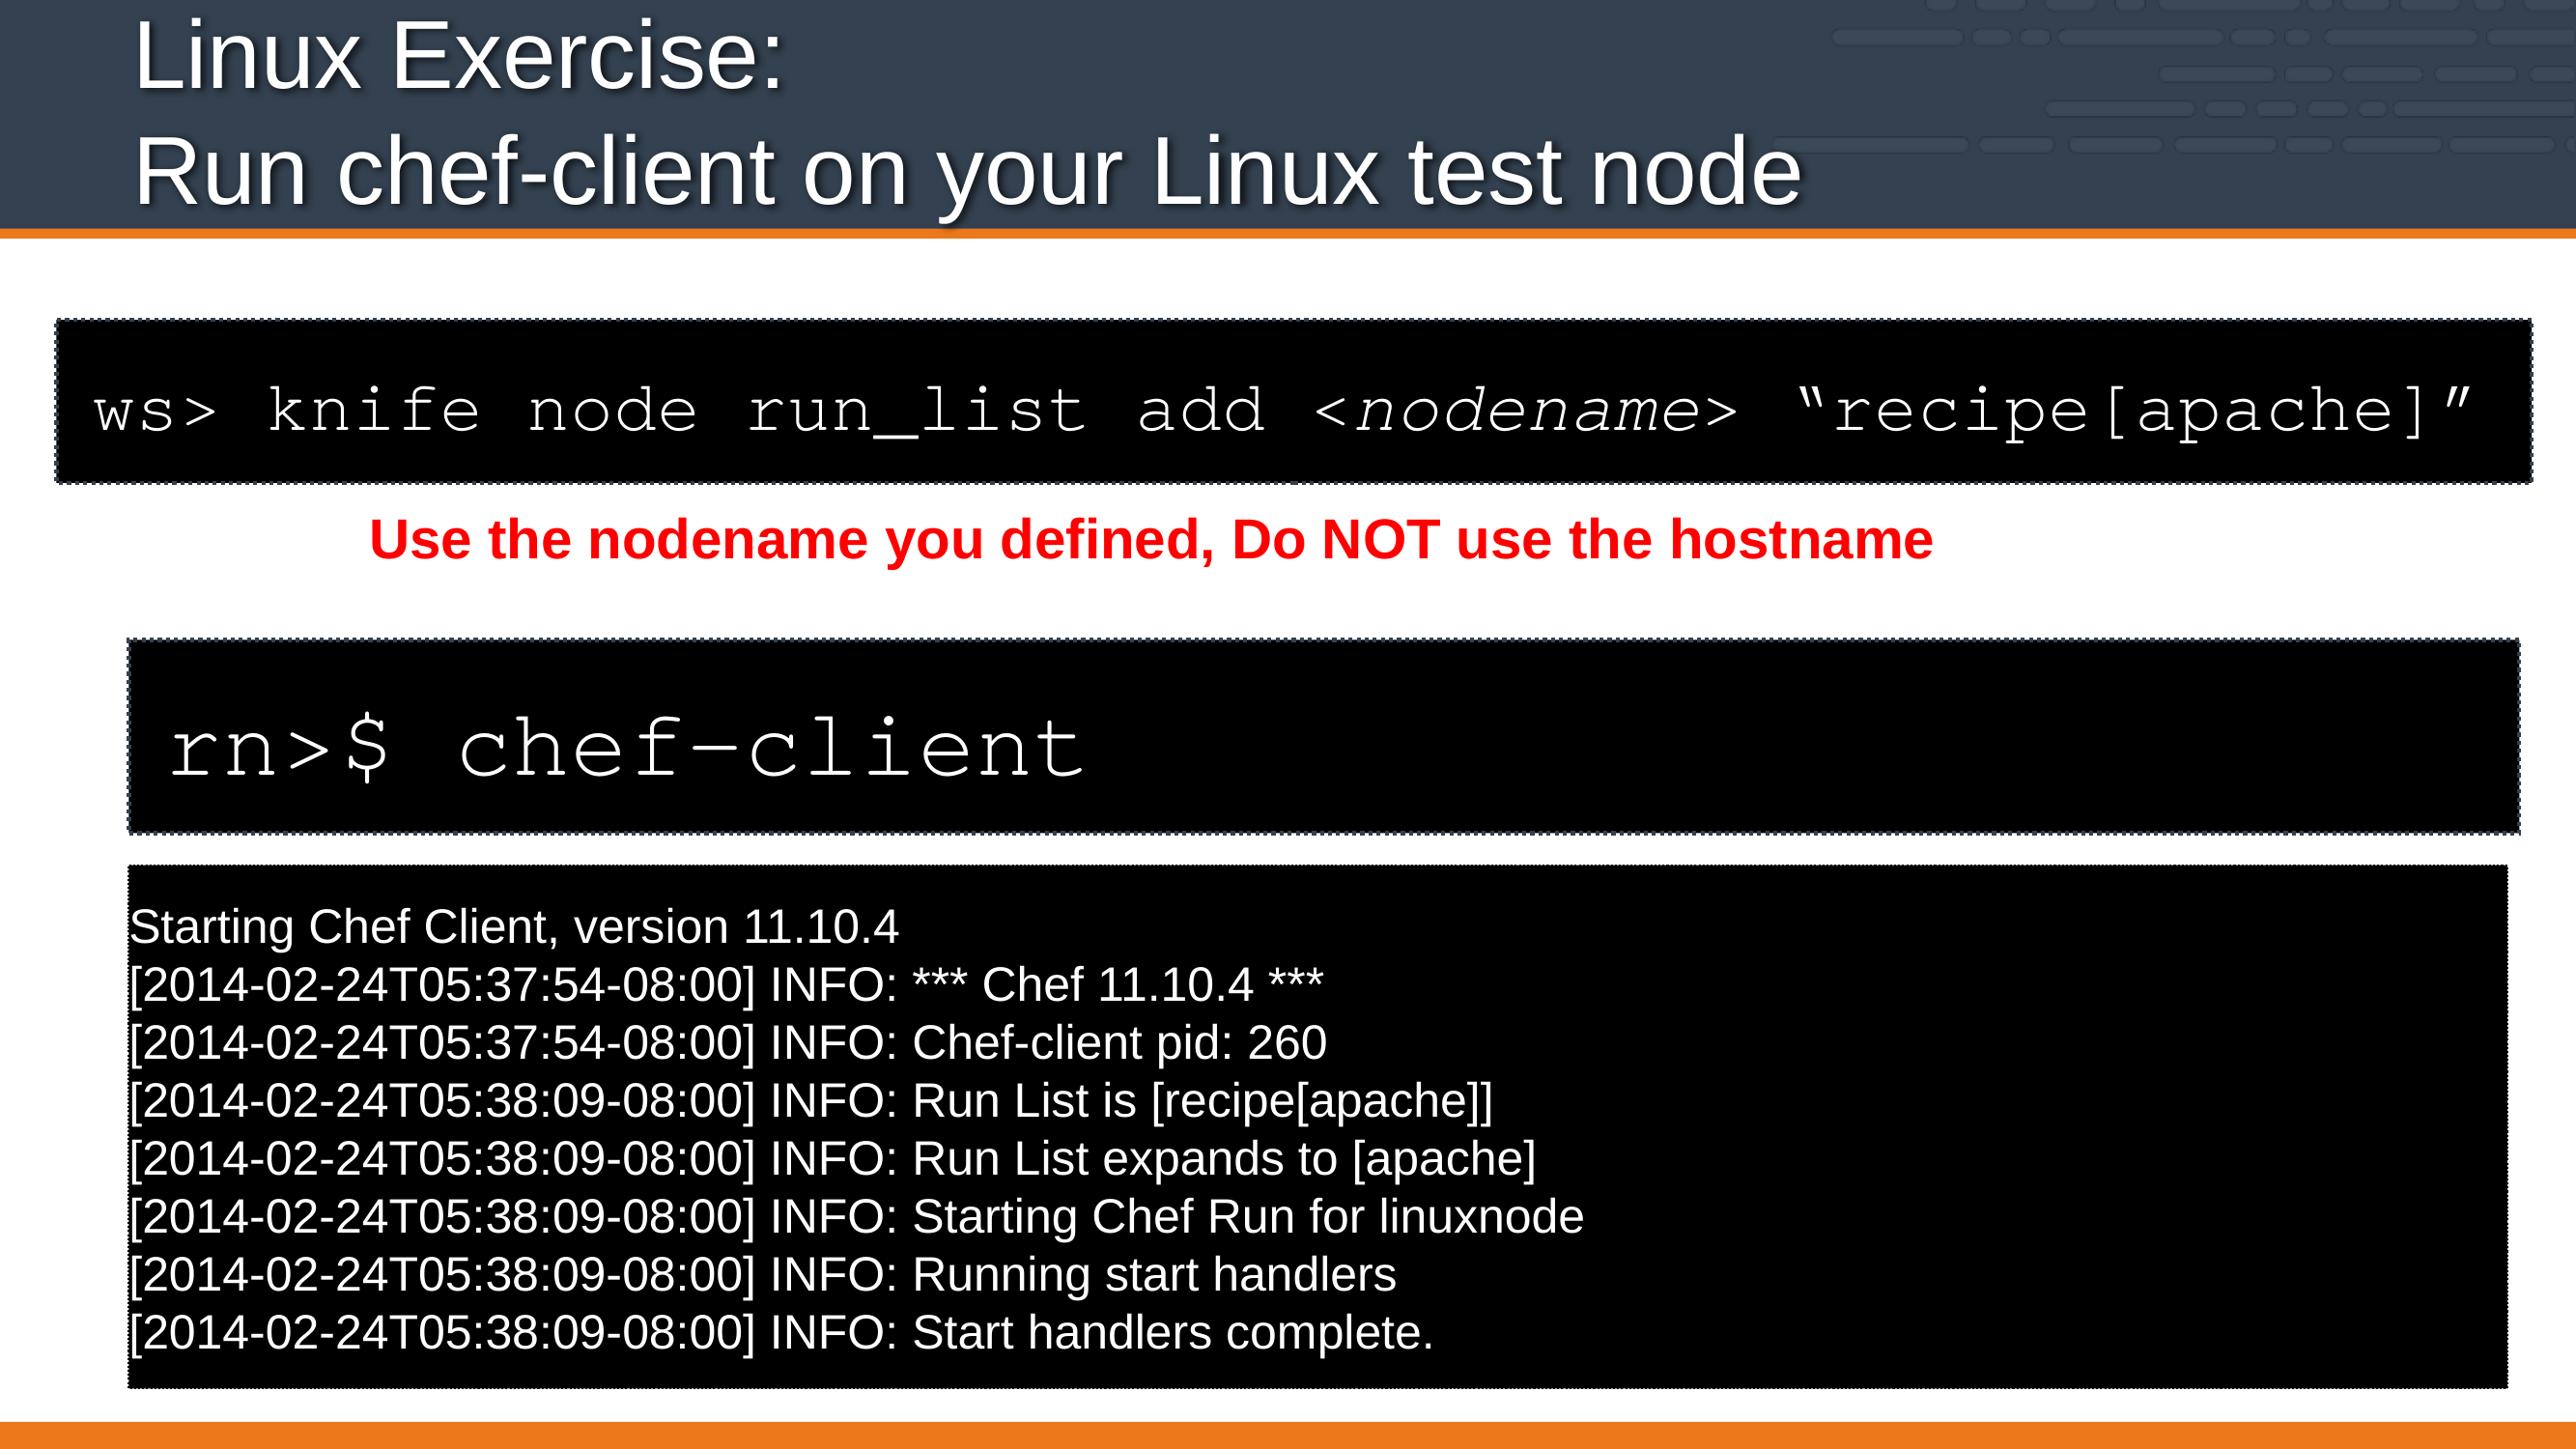

# Linux Exercise: Run chef-client on your Linux test node
ws> knife node run_list add <nodename> “recipe[apache]”
Use the nodename you defined, Do NOT use the hostname
rn>$ chef-client
Starting Chef Client, version 11.10.4
[2014-02-24T05:37:54-08:00] INFO: *** Chef 11.10.4 ***
[2014-02-24T05:37:54-08:00] INFO: Chef-client pid: 260
[2014-02-24T05:38:09-08:00] INFO: Run List is [recipe[apache]]
[2014-02-24T05:38:09-08:00] INFO: Run List expands to [apache]
[2014-02-24T05:38:09-08:00] INFO: Starting Chef Run for linuxnode
[2014-02-24T05:38:09-08:00] INFO: Running start handlers
[2014-02-24T05:38:09-08:00] INFO: Start handlers complete.